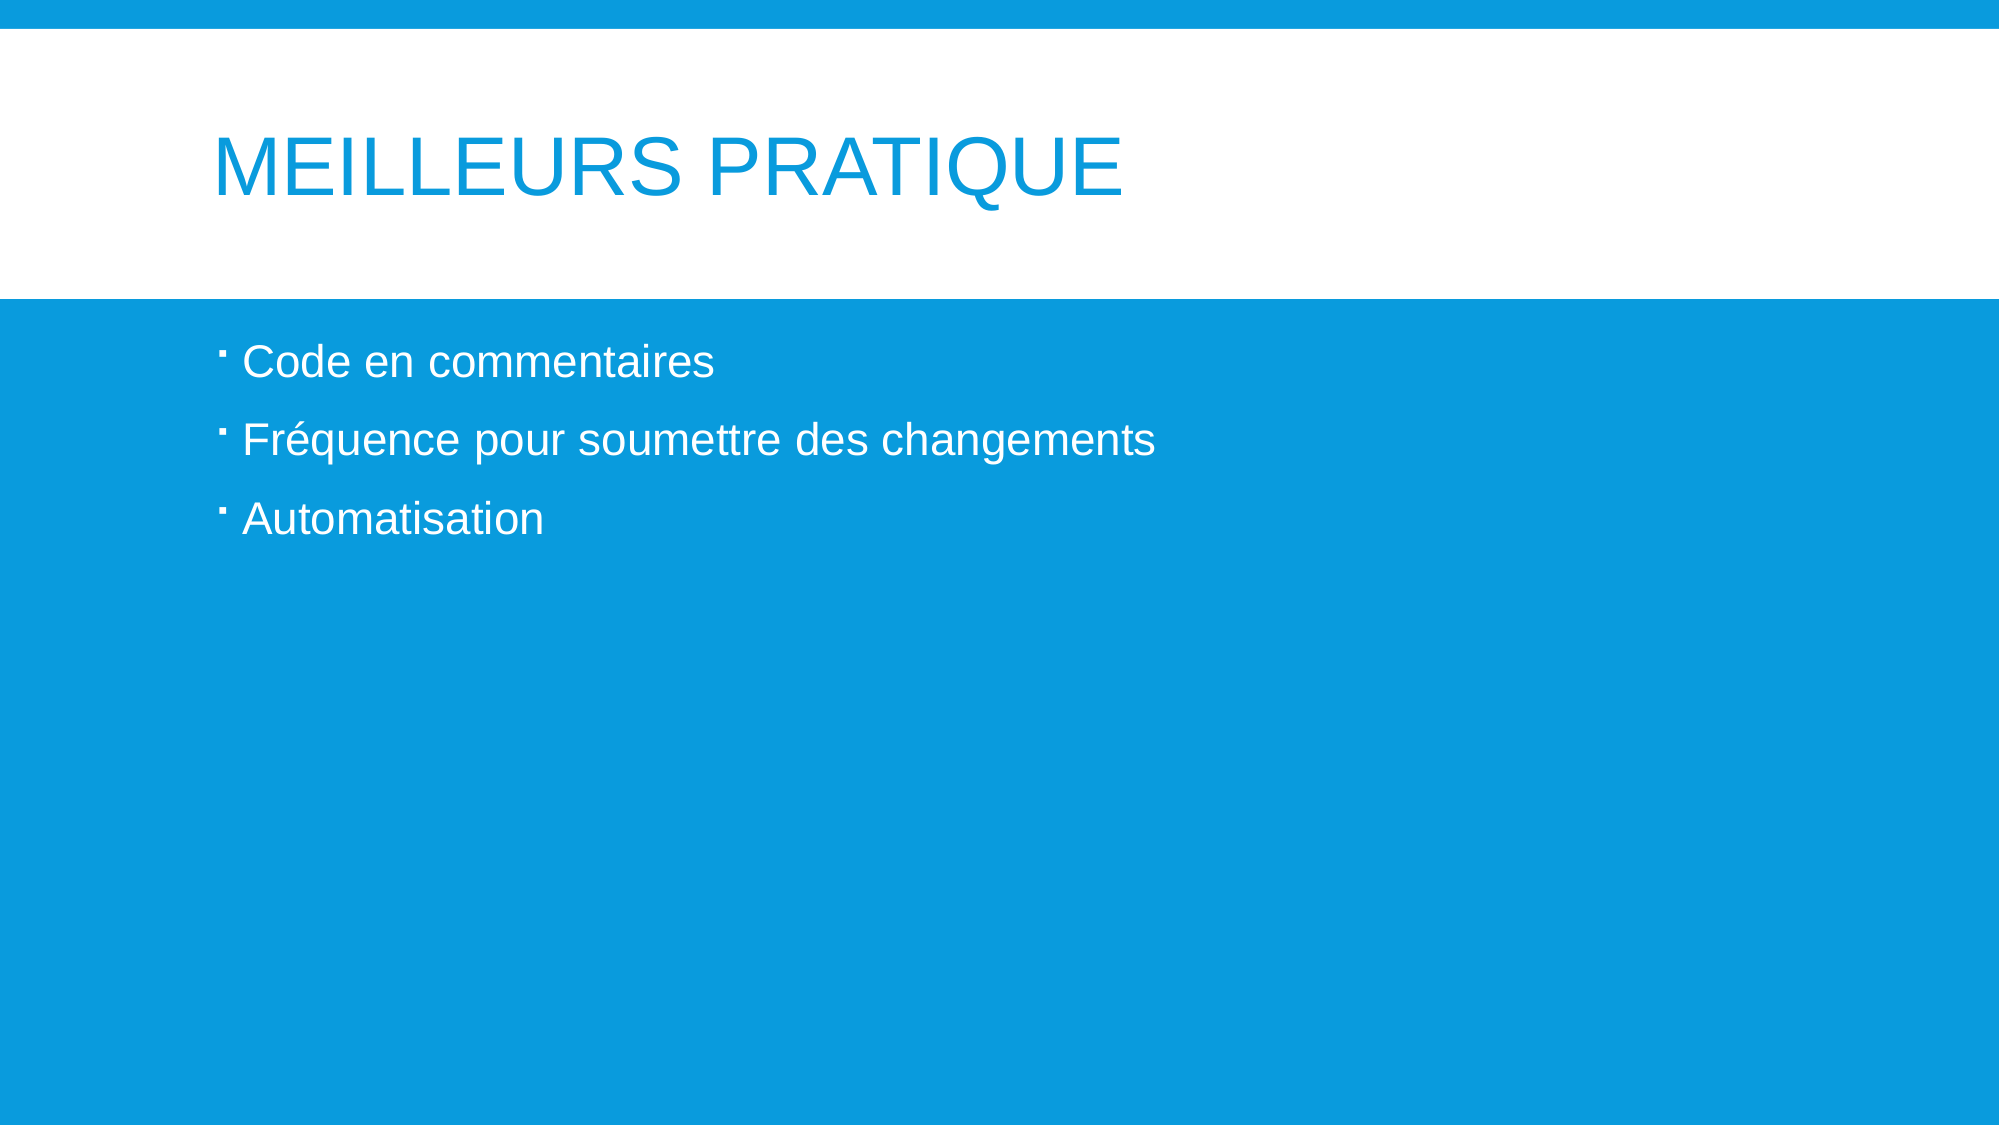

# Meilleurs pratique
Code en commentaires
Fréquence pour soumettre des changements
Automatisation